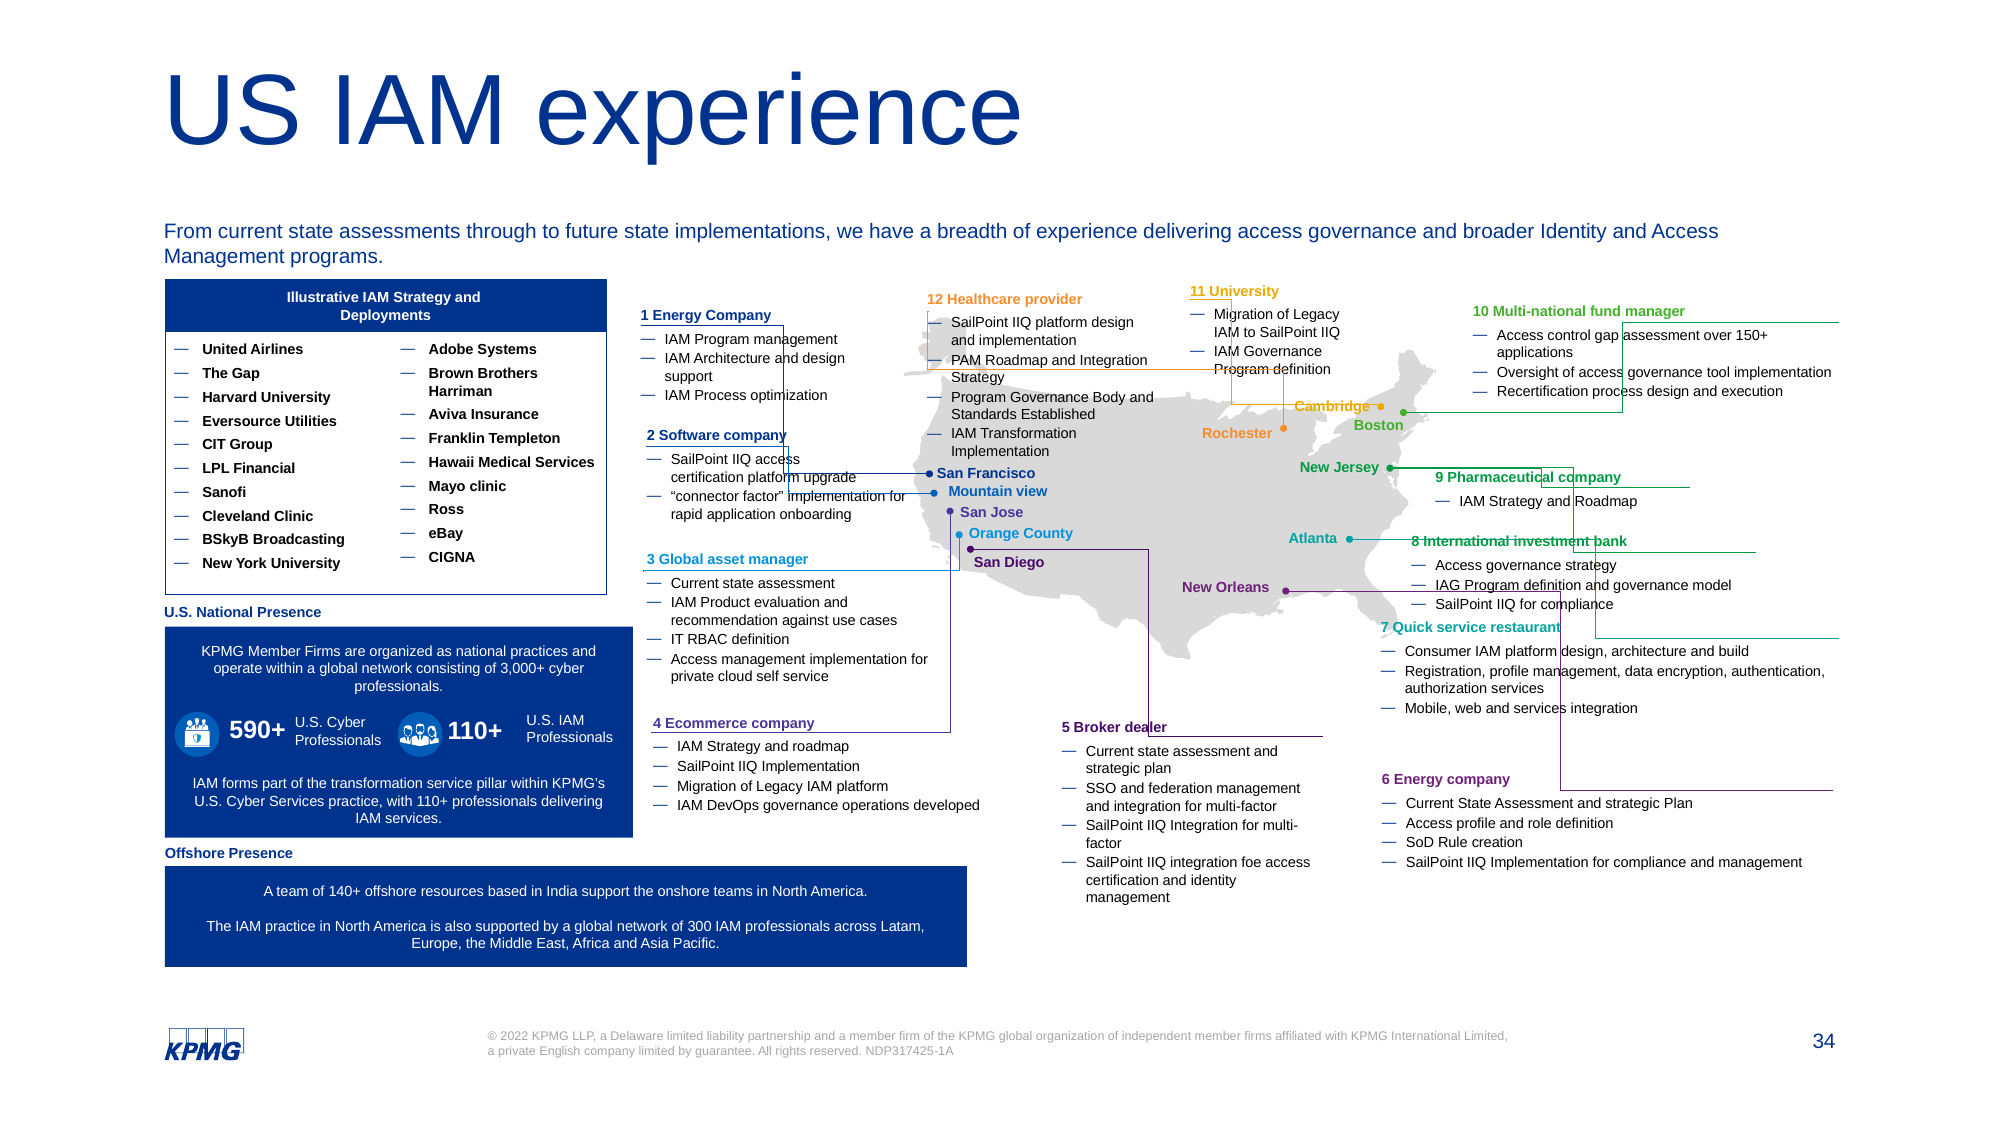

# US IAM experience
From current state assessments through to future state implementations, we have a breadth of experience delivering access governance and broader Identity and Access Management programs.
Illustrative IAM Strategy and
Deployments
11 University
Migration of Legacy IAM to SailPoint IIQ
IAM Governance Program definition
12 Healthcare provider
SailPoint IIQ platform design
and implementation
PAM Roadmap and Integration Strategy
Program Governance Body and Standards Established
IAM Transformation Implementation

10 Multi-national fund manager
Access control gap assessment over 150+ applications
Oversight of access governance tool implementation
Recertification process design and execution
1 Energy Company
IAM Program management
IAM Architecture and design support
IAM Process optimization

United Airlines
The Gap
Harvard University
Eversource Utilities
CIT Group
LPL Financial
Sanofi
Cleveland Clinic
BSkyB Broadcasting
New York University
Adobe Systems
Brown Brothers Harriman
Aviva Insurance
Franklin Templeton
Hawaii Medical Services
Mayo clinic
Ross
eBay
CIGNA

Cambridge

Boston

Rochester

2 Software company
SailPoint IIQ access
certification platform upgrade
“connector factor” implementation for rapid application onboarding

New Jersey

San Francisco

9 Pharmaceutical company
IAM Strategy and Roadmap

Mountain view

San Jose

Orange County

Atlanta

8 International investment bank
Access governance strategy
IAG Program definition and governance model
SailPoint IIQ for compliance

3 Global asset manager
Current state assessment
IAM Product evaluation and recommendation against use cases
IT RBAC definition
Access management implementation for private cloud self service
San Diego

New Orleans

U.S. National Presence
7 Quick service restaurant
Consumer IAM platform design, architecture and build
Registration, profile management, data encryption, authentication, authorization services
Mobile, web and services integration
KPMG Member Firms are organized as national practices and operate within a global network consisting of 3,000+ cyber professionals.

IAM forms part of the transformation service pillar within KPMG’s U.S. Cyber Services practice, with 110+ professionals delivering IAM services.

U.S. IAM
Professionals
110+

590+
U.S. Cyber
Professionals
4 Ecommerce company
IAM Strategy and roadmap
SailPoint IIQ Implementation
Migration of Legacy IAM platform
IAM DevOps governance operations developed

5 Broker dealer
Current state assessment and strategic plan
SSO and federation management and integration for multi-factor
SailPoint IIQ Integration for multi-factor
SailPoint IIQ integration foe access certification and identity management

6 Energy company
Current State Assessment and strategic Plan
Access profile and role definition
SoD Rule creation
SailPoint IIQ Implementation for compliance and management

A team of 140+ offshore resources based in India support the onshore teams in North America.

The IAM practice in North America is also supported by a global network of 300 IAM professionals across Latam, Europe, the Middle East, Africa and Asia Pacific.
Offshore Presence